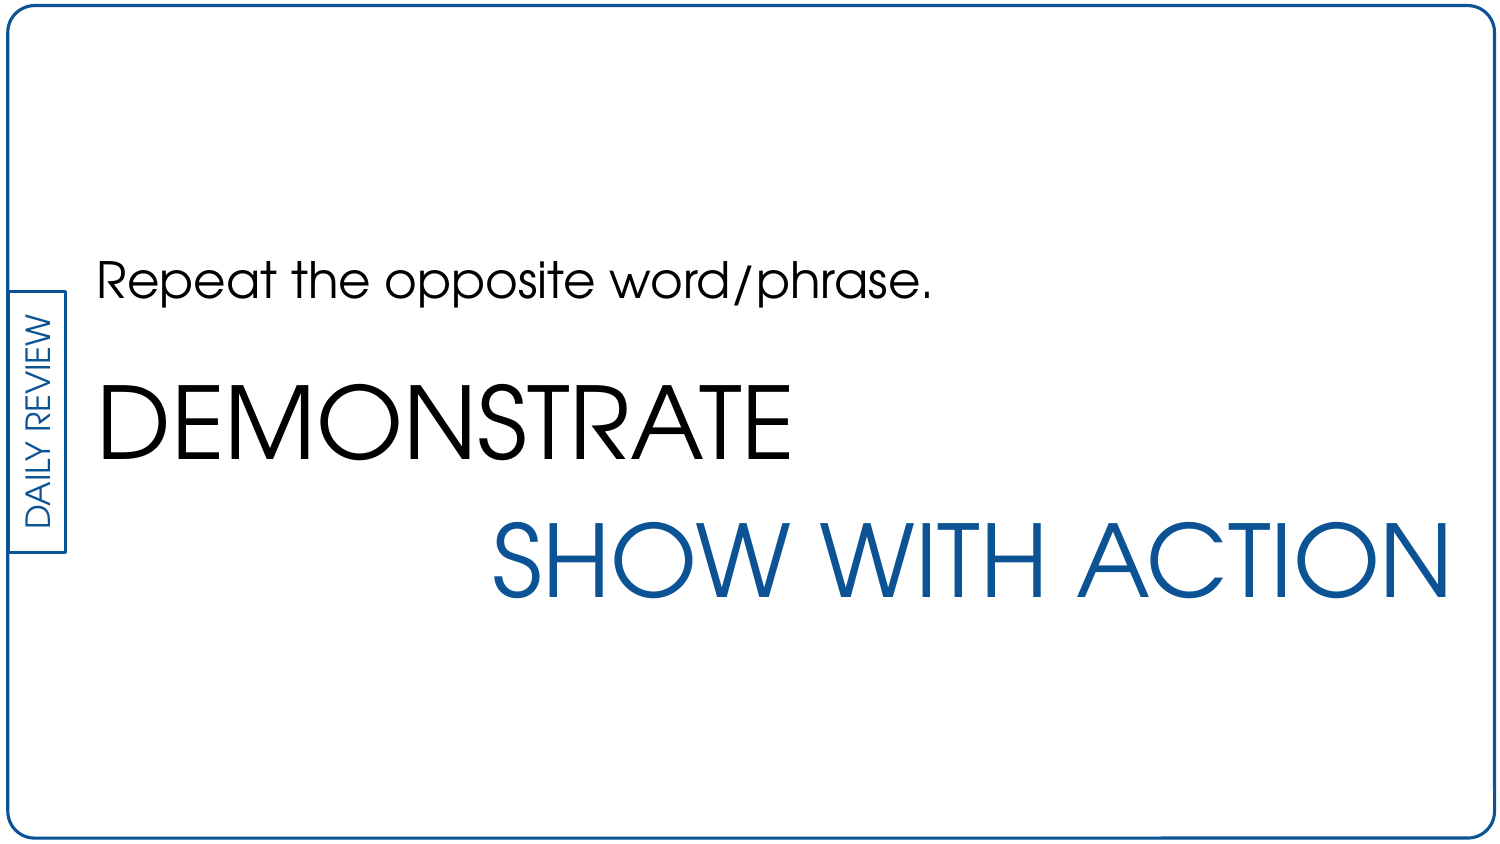

Repeat the opposite word/phrase.
DEMONSTRATE
SHOW WITH ACTION